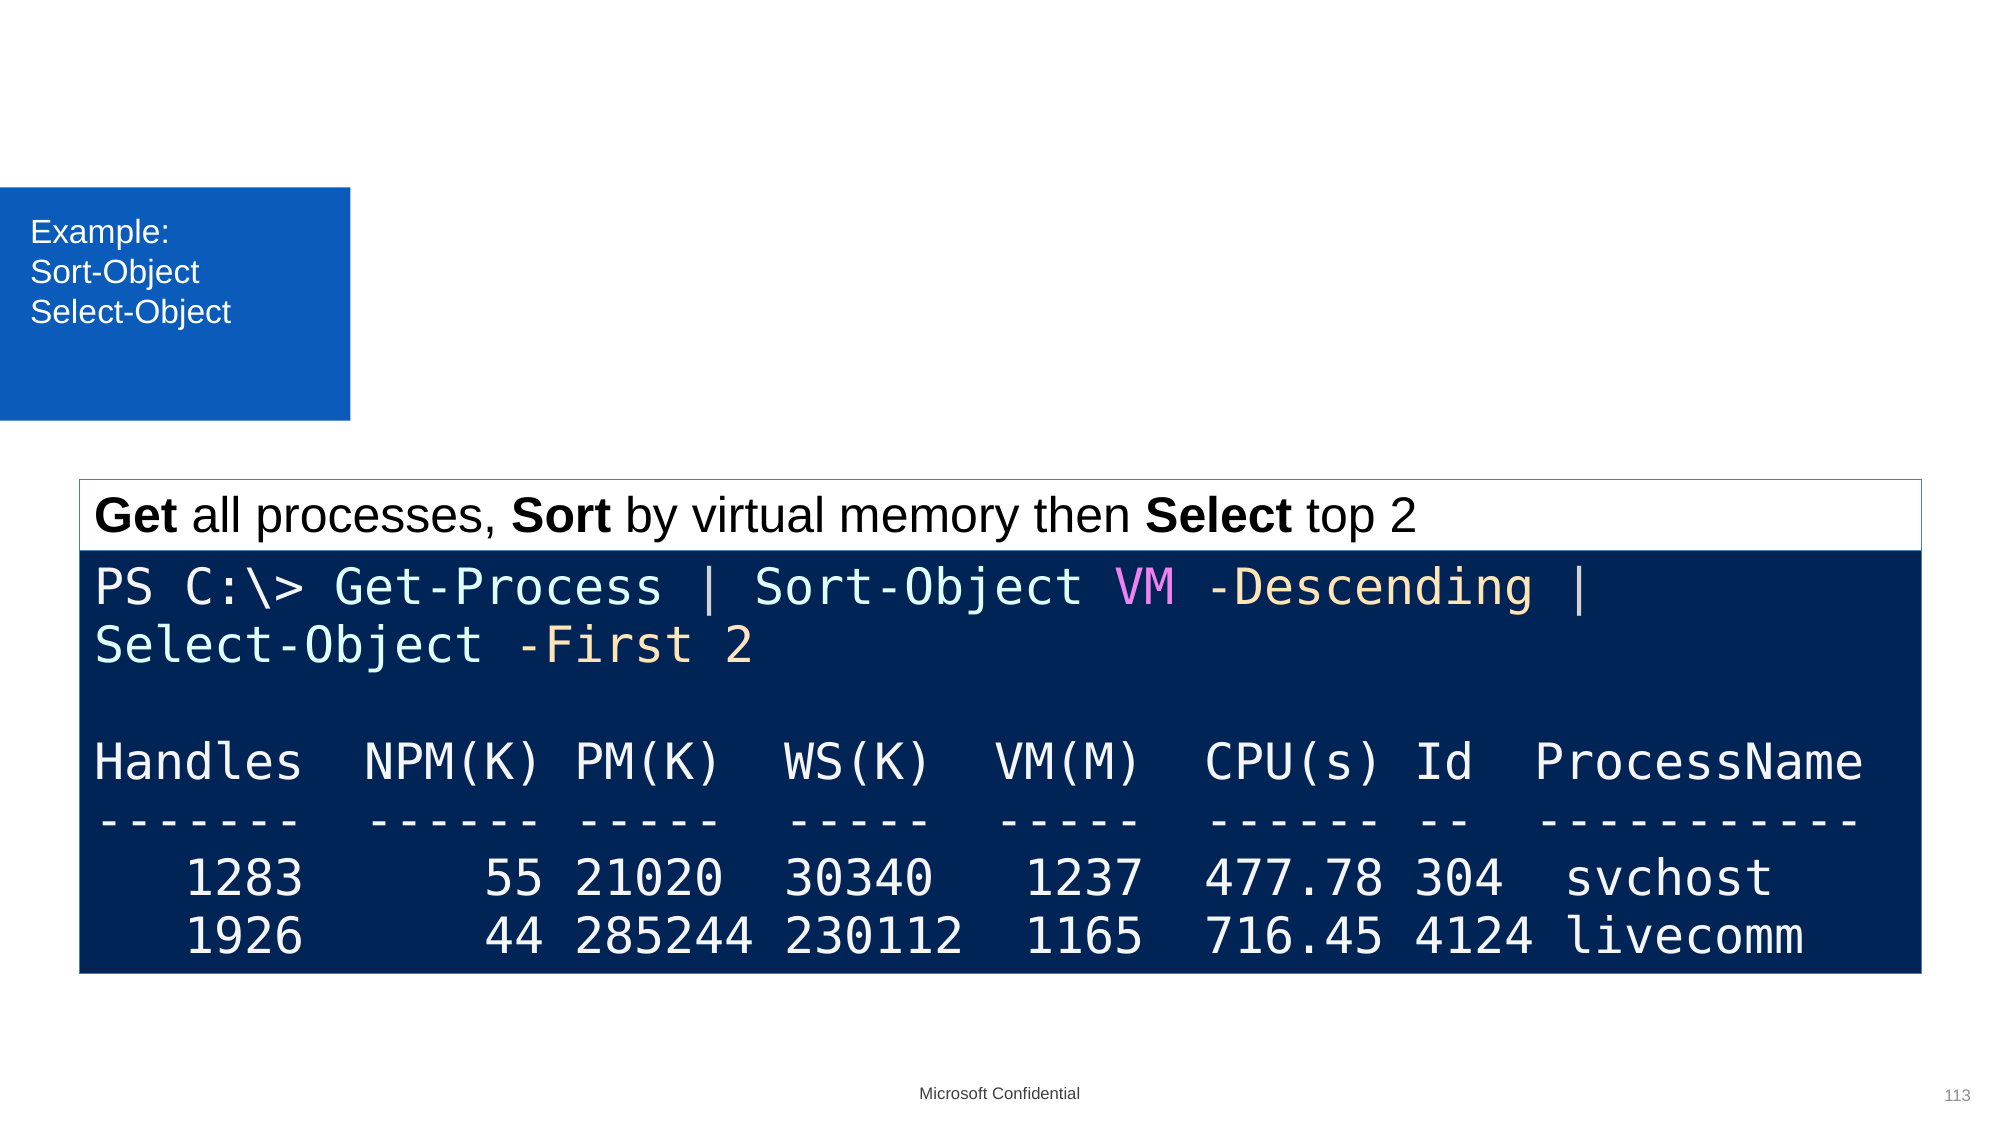

# Example: Sort-Object Select-Object
| Get all processes, Sort by virtual memory then Select top 2 |
| --- |
| PS C:\> Get-Process | Sort-Object VM -Descending | Select-Object -First 2 Handles NPM(K) PM(K) WS(K) VM(M) CPU(s) Id ProcessName ------- ------ ----- ----- ----- ------ -- ----------- 1283 55 21020 30340 1237 477.78 304 svchost 1926 44 285244 230112 1165 716.45 4124 livecomm |
113